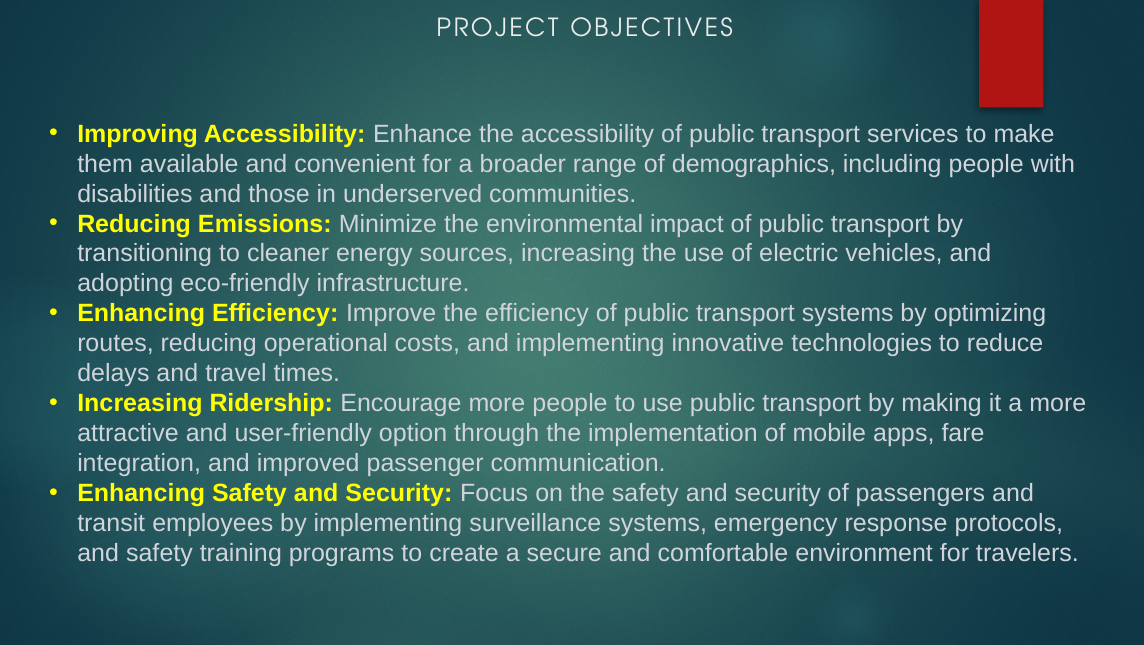

# PROJECT OBJECTIVES
Improving Accessibility: Enhance the accessibility of public transport services to make them available and convenient for a broader range of demographics, including people with disabilities and those in underserved communities.
Reducing Emissions: Minimize the environmental impact of public transport by transitioning to cleaner energy sources, increasing the use of electric vehicles, and adopting eco-friendly infrastructure.
Enhancing Efficiency: Improve the efficiency of public transport systems by optimizing routes, reducing operational costs, and implementing innovative technologies to reduce delays and travel times.
Increasing Ridership: Encourage more people to use public transport by making it a more attractive and user-friendly option through the implementation of mobile apps, fare integration, and improved passenger communication.
Enhancing Safety and Security: Focus on the safety and security of passengers and transit employees by implementing surveillance systems, emergency response protocols, and safety training programs to create a secure and comfortable environment for travelers.